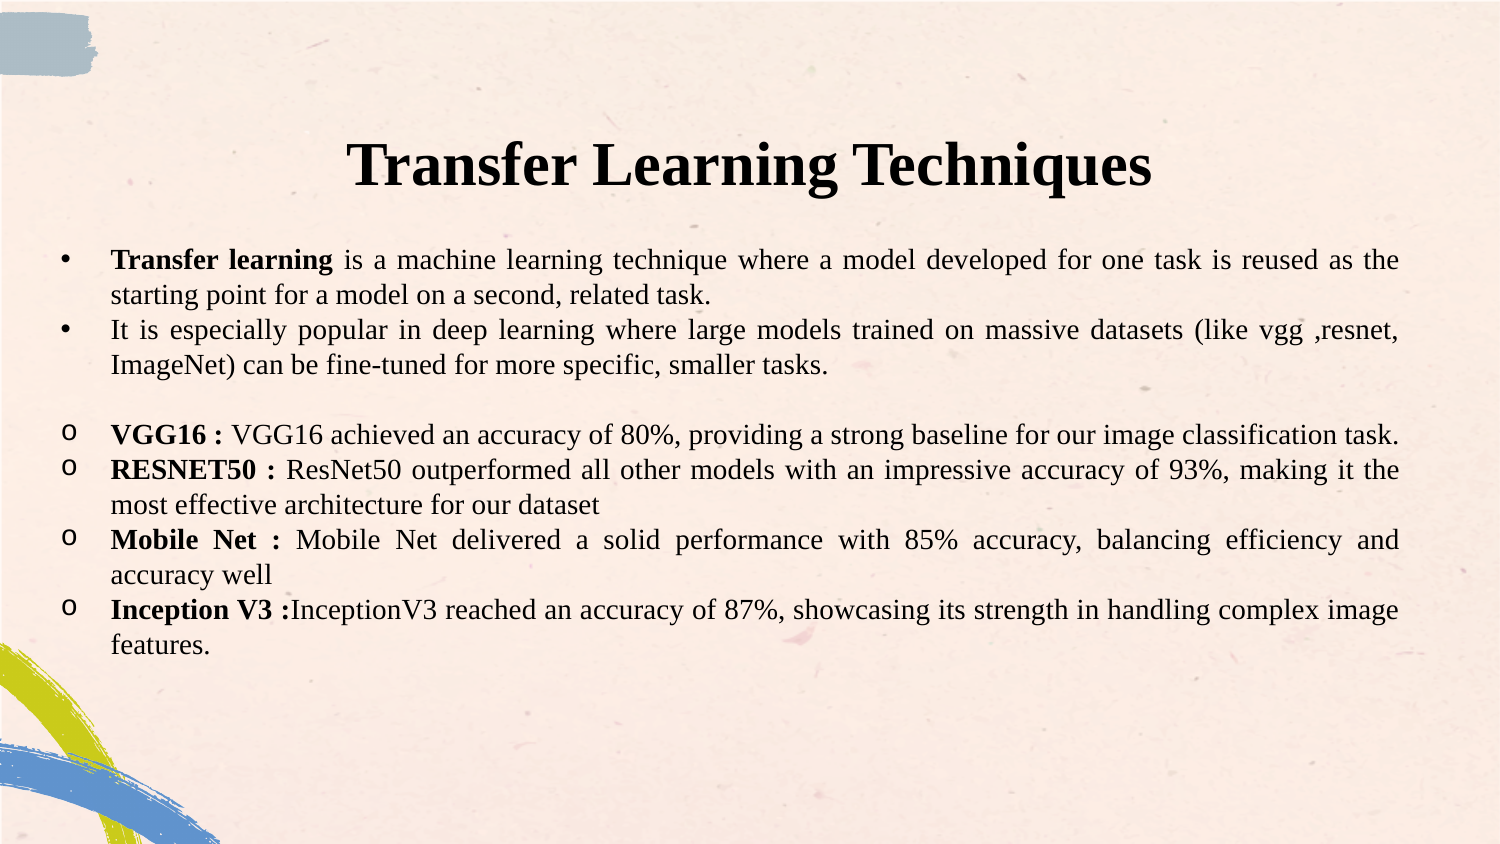

# Transfer Learning Techniques
Transfer learning is a machine learning technique where a model developed for one task is reused as the starting point for a model on a second, related task.
It is especially popular in deep learning where large models trained on massive datasets (like vgg ,resnet, ImageNet) can be fine-tuned for more specific, smaller tasks.

VGG16 : VGG16 achieved an accuracy of 80%, providing a strong baseline for our image classification task.
RESNET50 : ResNet50 outperformed all other models with an impressive accuracy of 93%, making it the most effective architecture for our dataset
Mobile Net : Mobile Net delivered a solid performance with 85% accuracy, balancing efficiency and accuracy well
Inception V3 :InceptionV3 reached an accuracy of 87%, showcasing its strength in handling complex image features.